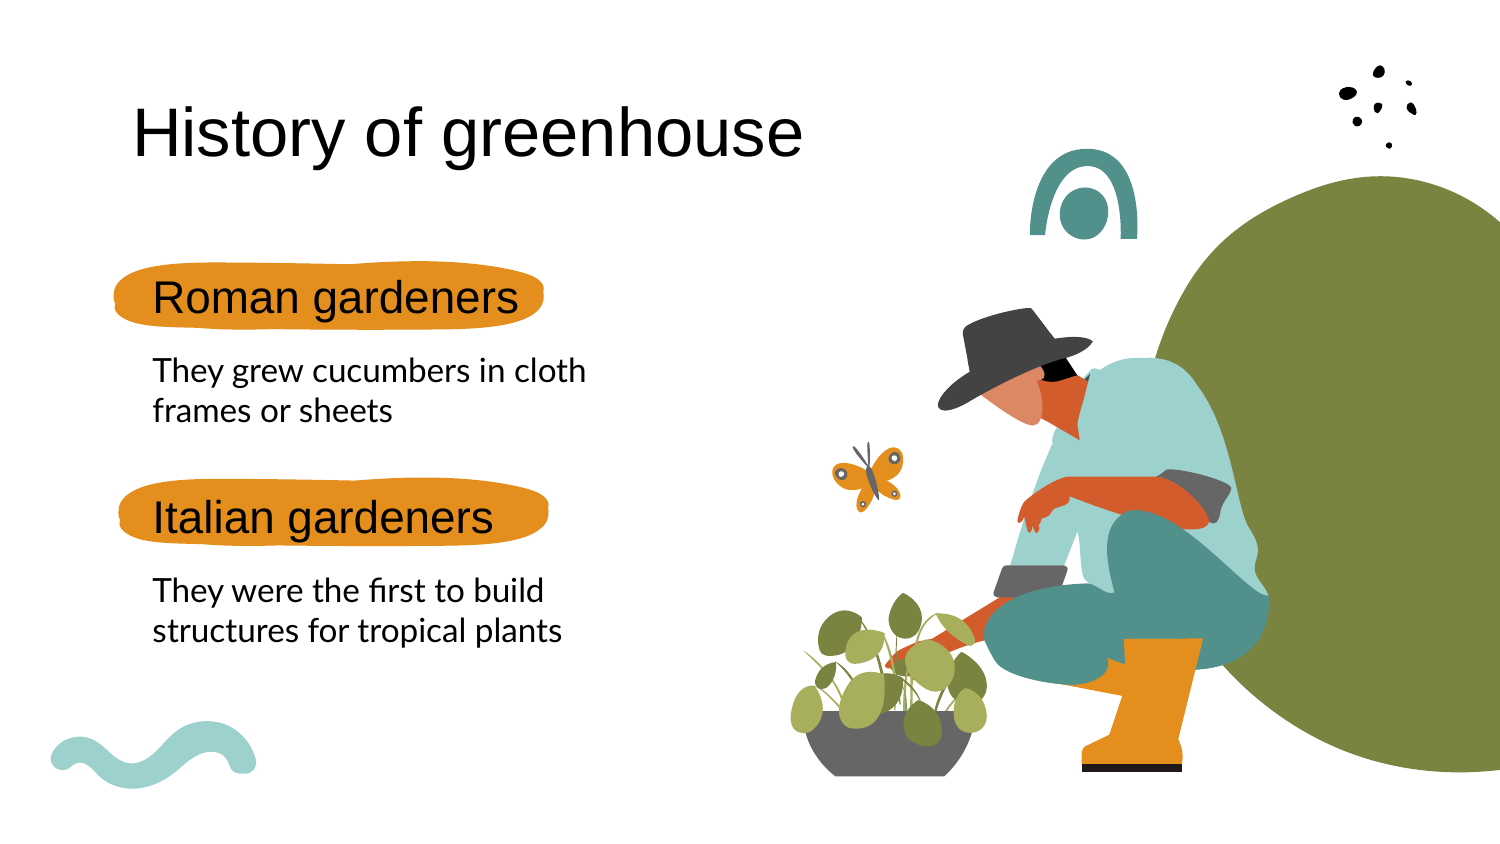

# History of greenhouse

Roman gardeners

They grew cucumbers in cloth frames or sheets

Italian gardeners
They were the first to build structures for tropical plants